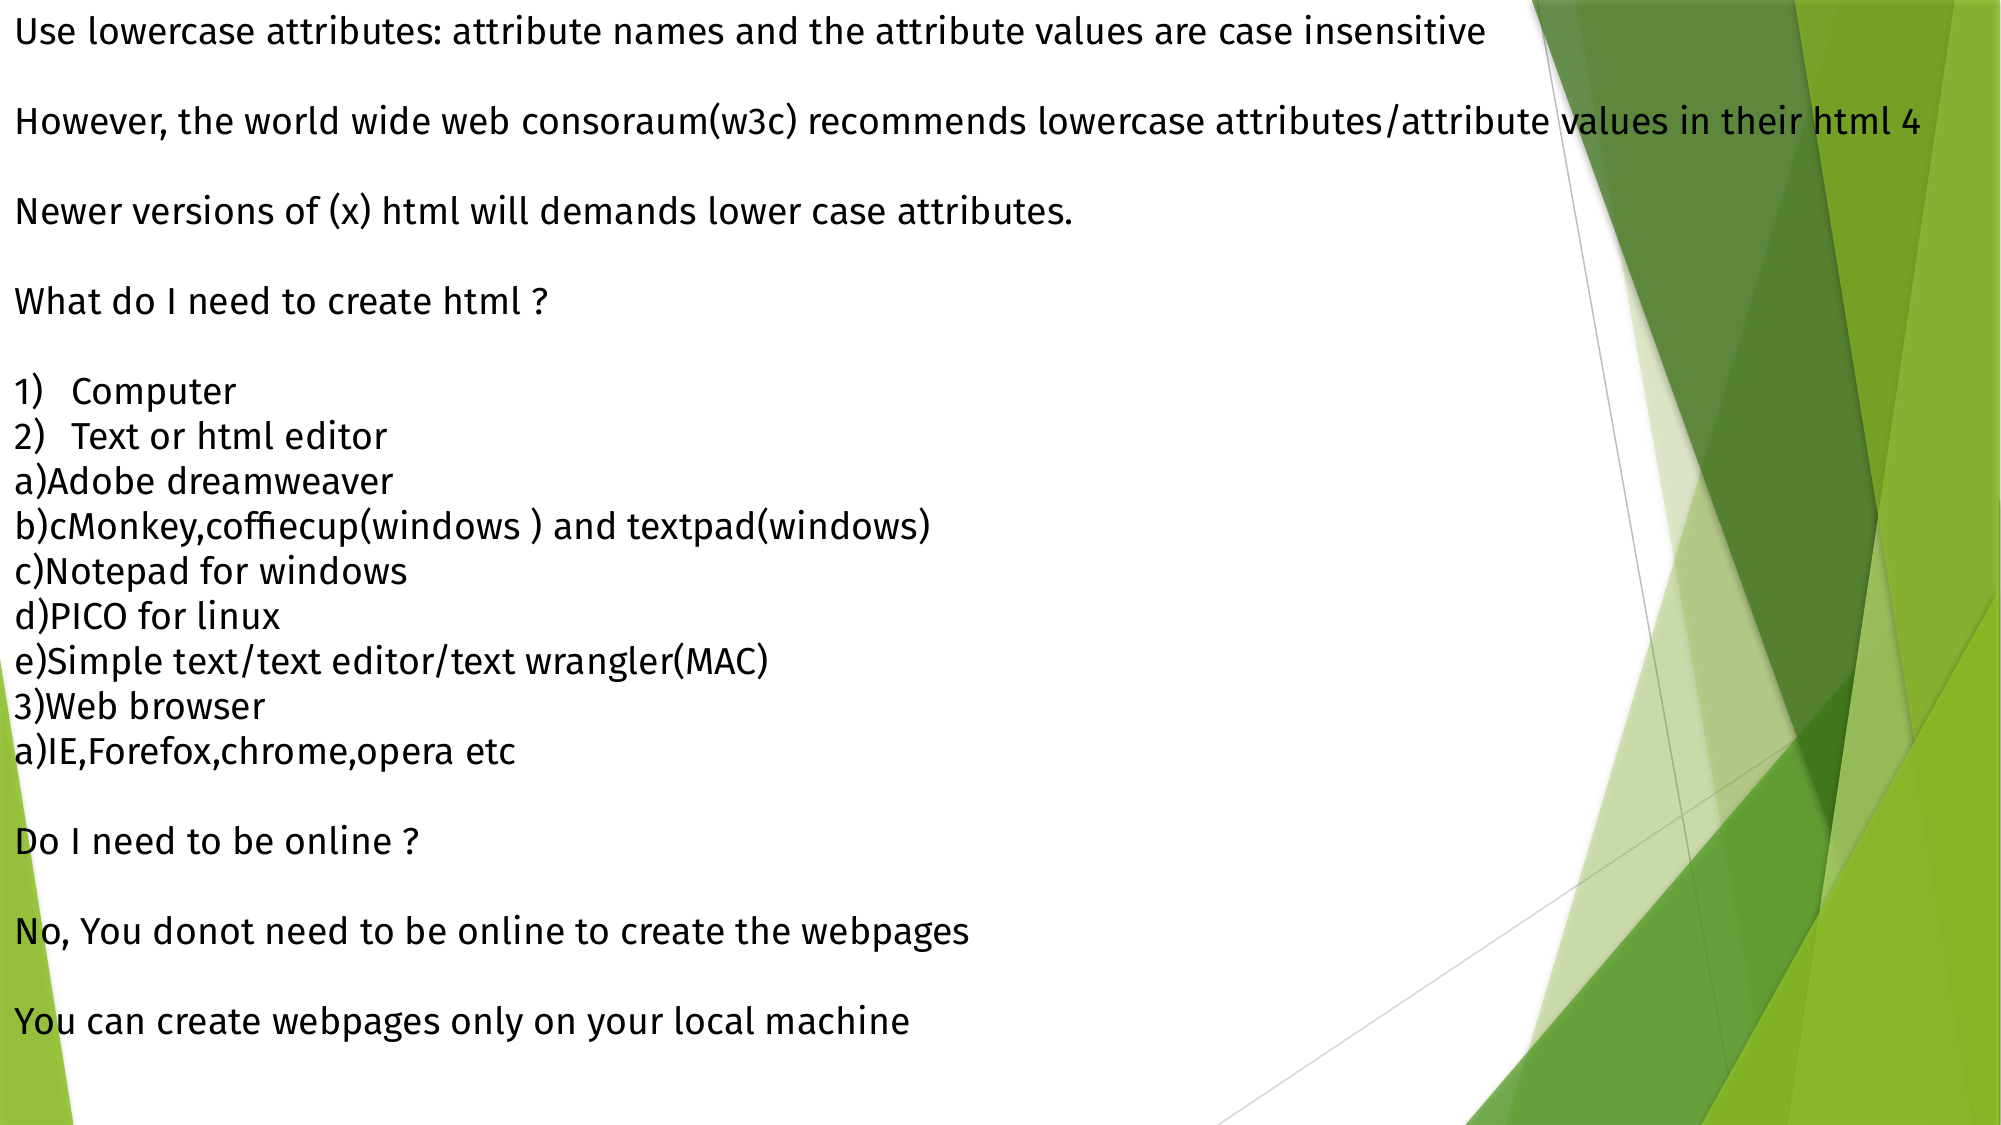

Use lowercase attributes: attribute names and the attribute values are case insensitive

However, the world wide web consoraum(w3c) recommends lowercase attributes/attribute values in their html 4

Newer versions of (x) html will demands lower case attributes.

What do I need to create html ?

Computer
Text or html editor
a)Adobe dreamweaver
b)cMonkey,coffiecup(windows ) and textpad(windows)
c)Notepad for windows
d)PICO for linux
e)Simple text/text editor/text wrangler(MAC)
3)Web browser
a)IE,Forefox,chrome,opera etc

Do I need to be online ?

No, You donot need to be online to create the webpages

You can create webpages only on your local machine